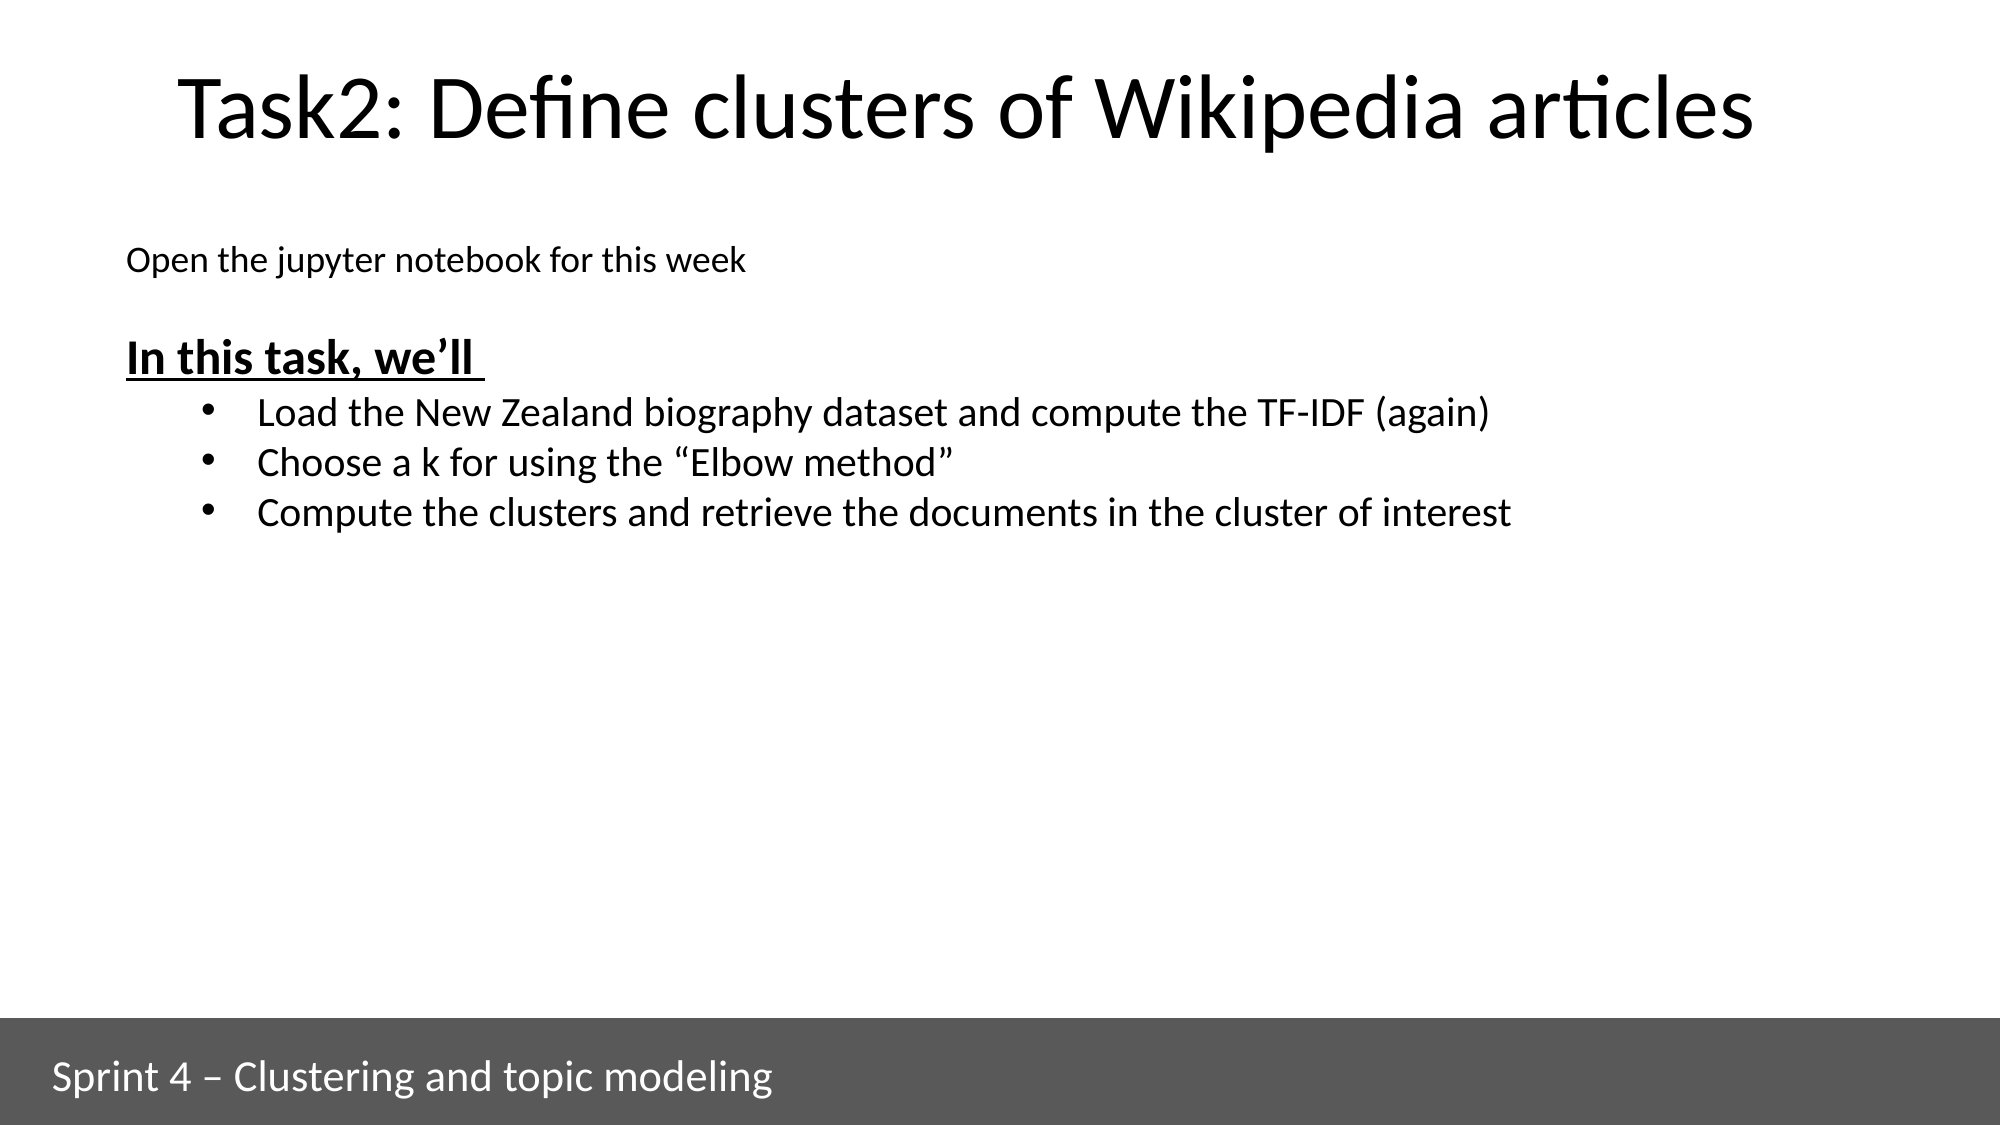

# Task2: Define clusters of Wikipedia articles
Open the jupyter notebook for this week

In this task, we’ll
Load the New Zealand biography dataset and compute the TF-IDF (again)
Choose a k for using the “Elbow method”
Compute the clusters and retrieve the documents in the cluster of interest

Sprint 4 – Clustering and topic modeling